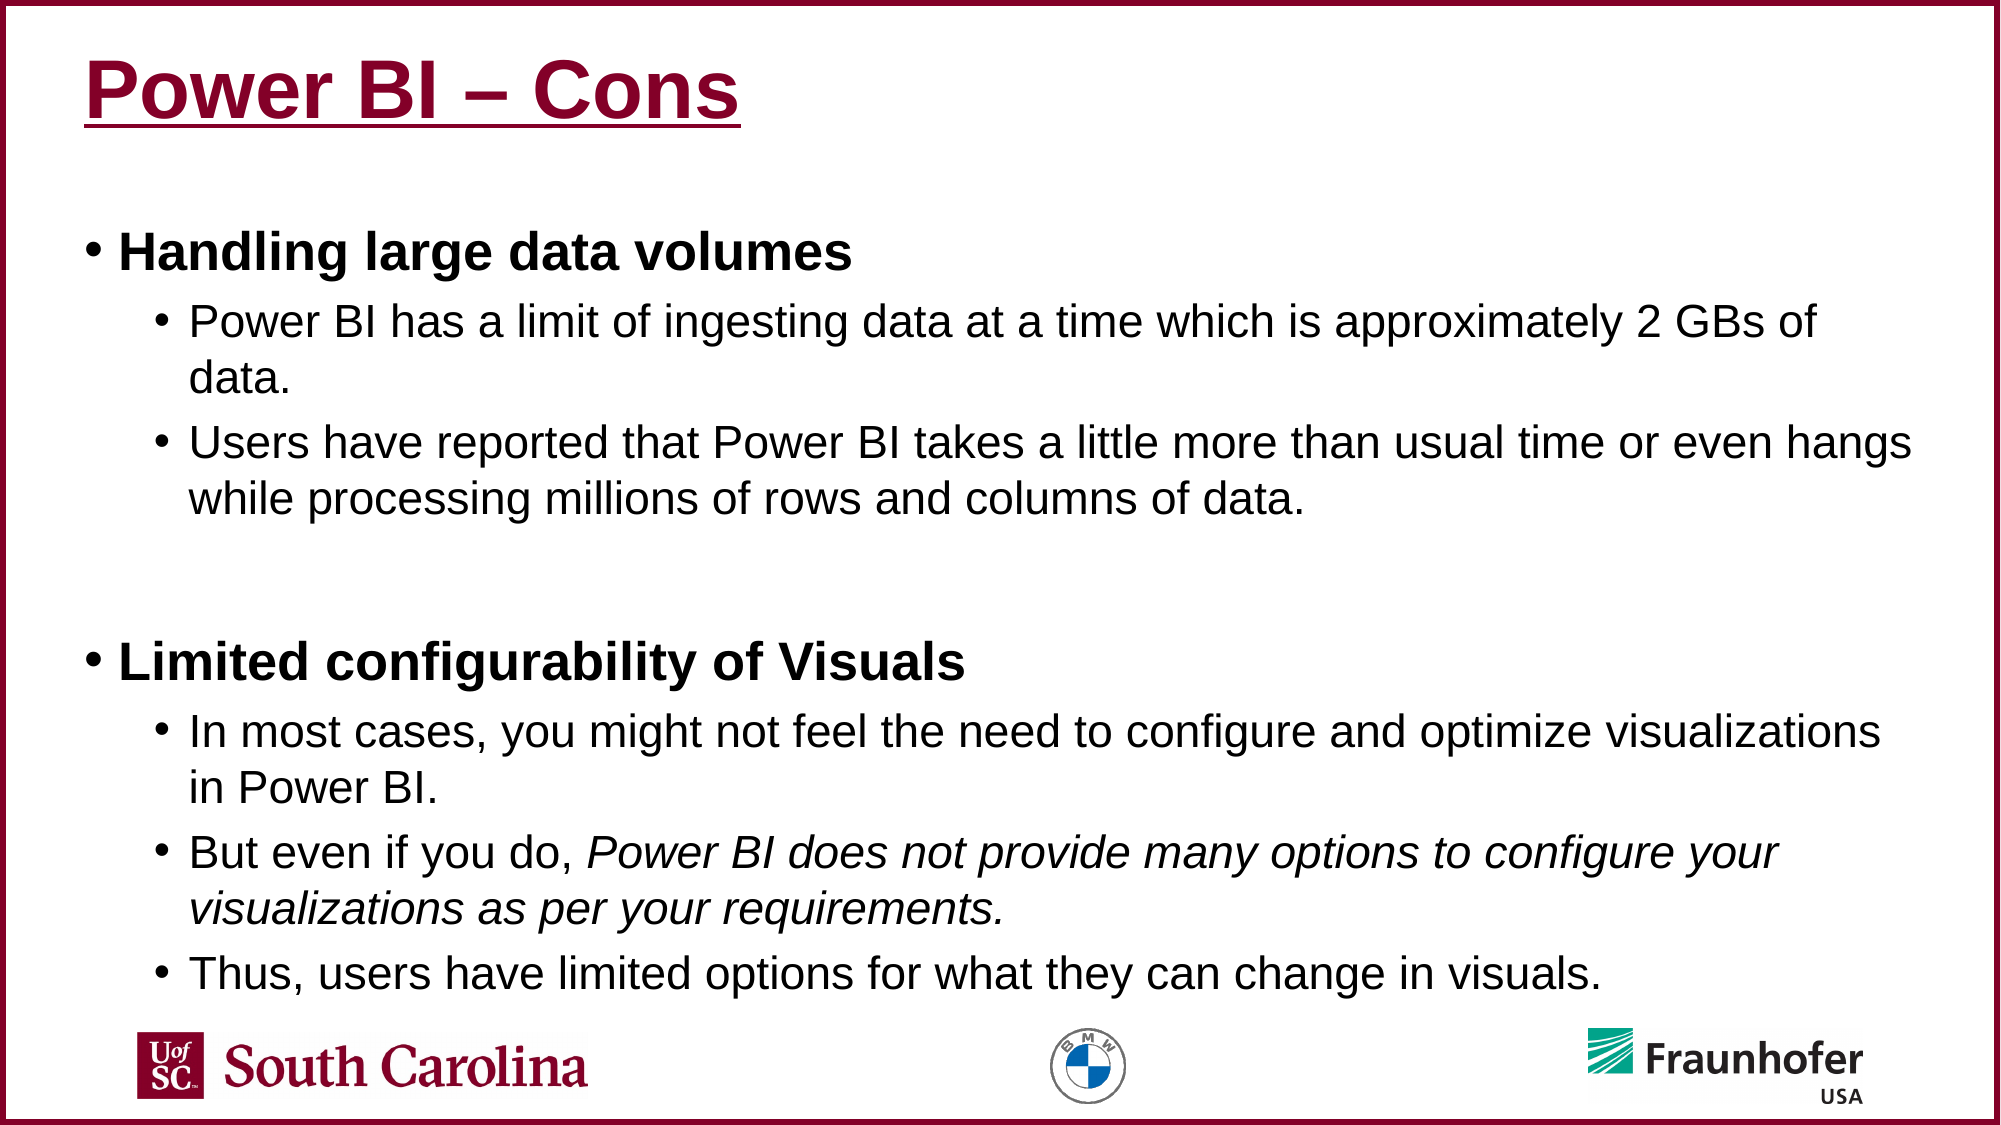

# Power BI – Cons
Handling large data volumes
Power BI has a limit of ingesting data at a time which is approximately 2 GBs of data.
Users have reported that Power BI takes a little more than usual time or even hangs while processing millions of rows and columns of data.

Limited configurability of Visuals
In most cases, you might not feel the need to configure and optimize visualizations in Power BI.
But even if you do, Power BI does not provide many options to configure your visualizations as per your requirements.
Thus, users have limited options for what they can change in visuals.